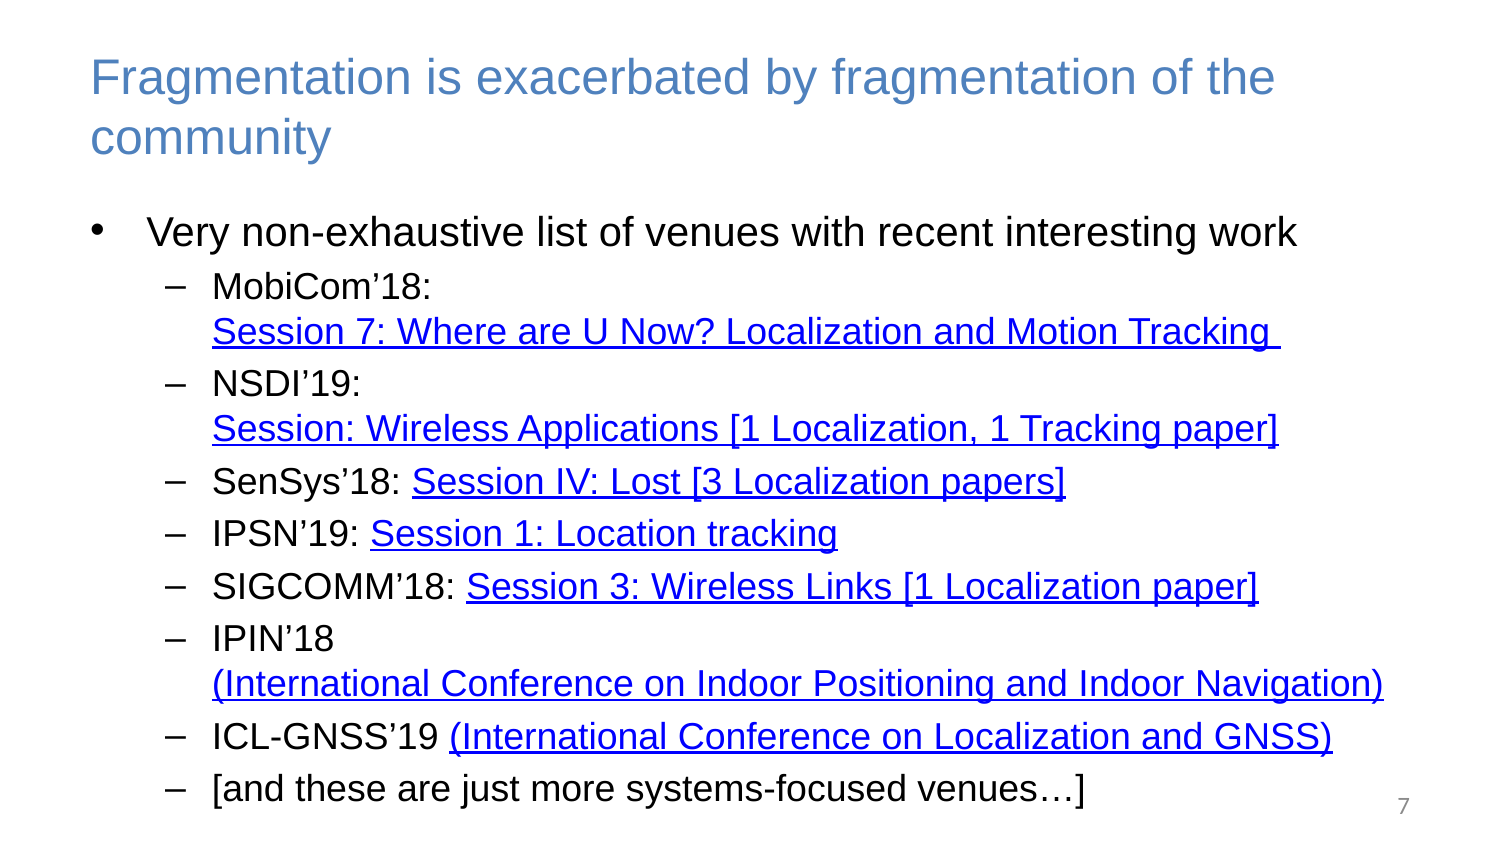

# Fragmentation is exacerbated by fragmentation of the community
Very non-exhaustive list of venues with recent interesting work
MobiCom’18: Session 7: Where are U Now? Localization and Motion Tracking
NSDI’19: Session: Wireless Applications [1 Localization, 1 Tracking paper]
SenSys’18: Session IV: Lost [3 Localization papers]
IPSN’19: Session 1: Location tracking
SIGCOMM’18: Session 3: Wireless Links [1 Localization paper]
IPIN’18 (International Conference on Indoor Positioning and Indoor Navigation)
ICL-GNSS’19 (International Conference on Localization and GNSS)
[and these are just more systems-focused venues…]
7